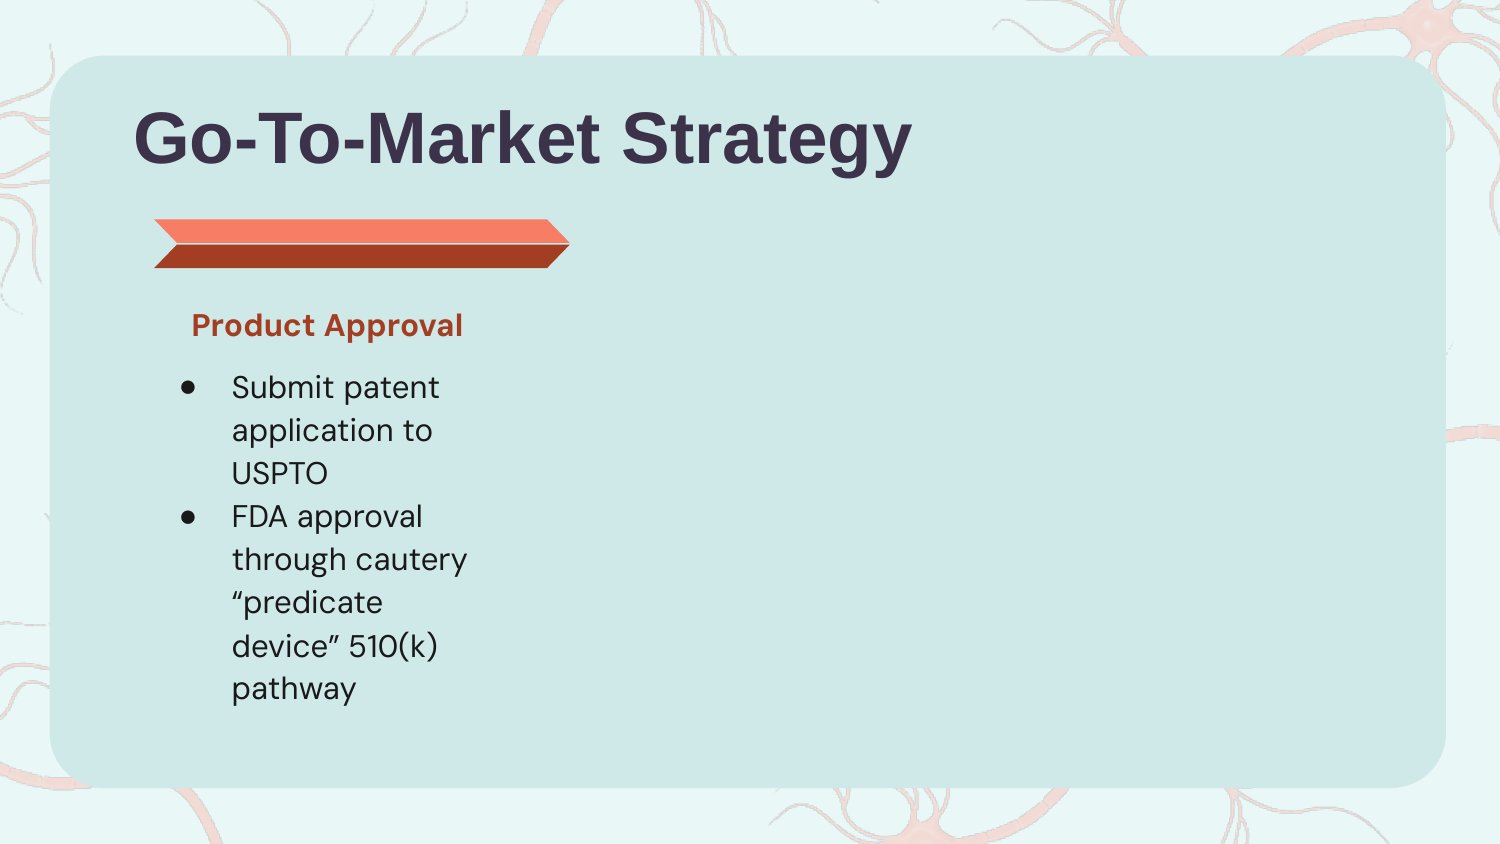

# Go-To-Market Strategy

Product Approval
Submit patent application to USPTO
FDA approval through cautery “predicate device” 510(k) pathway